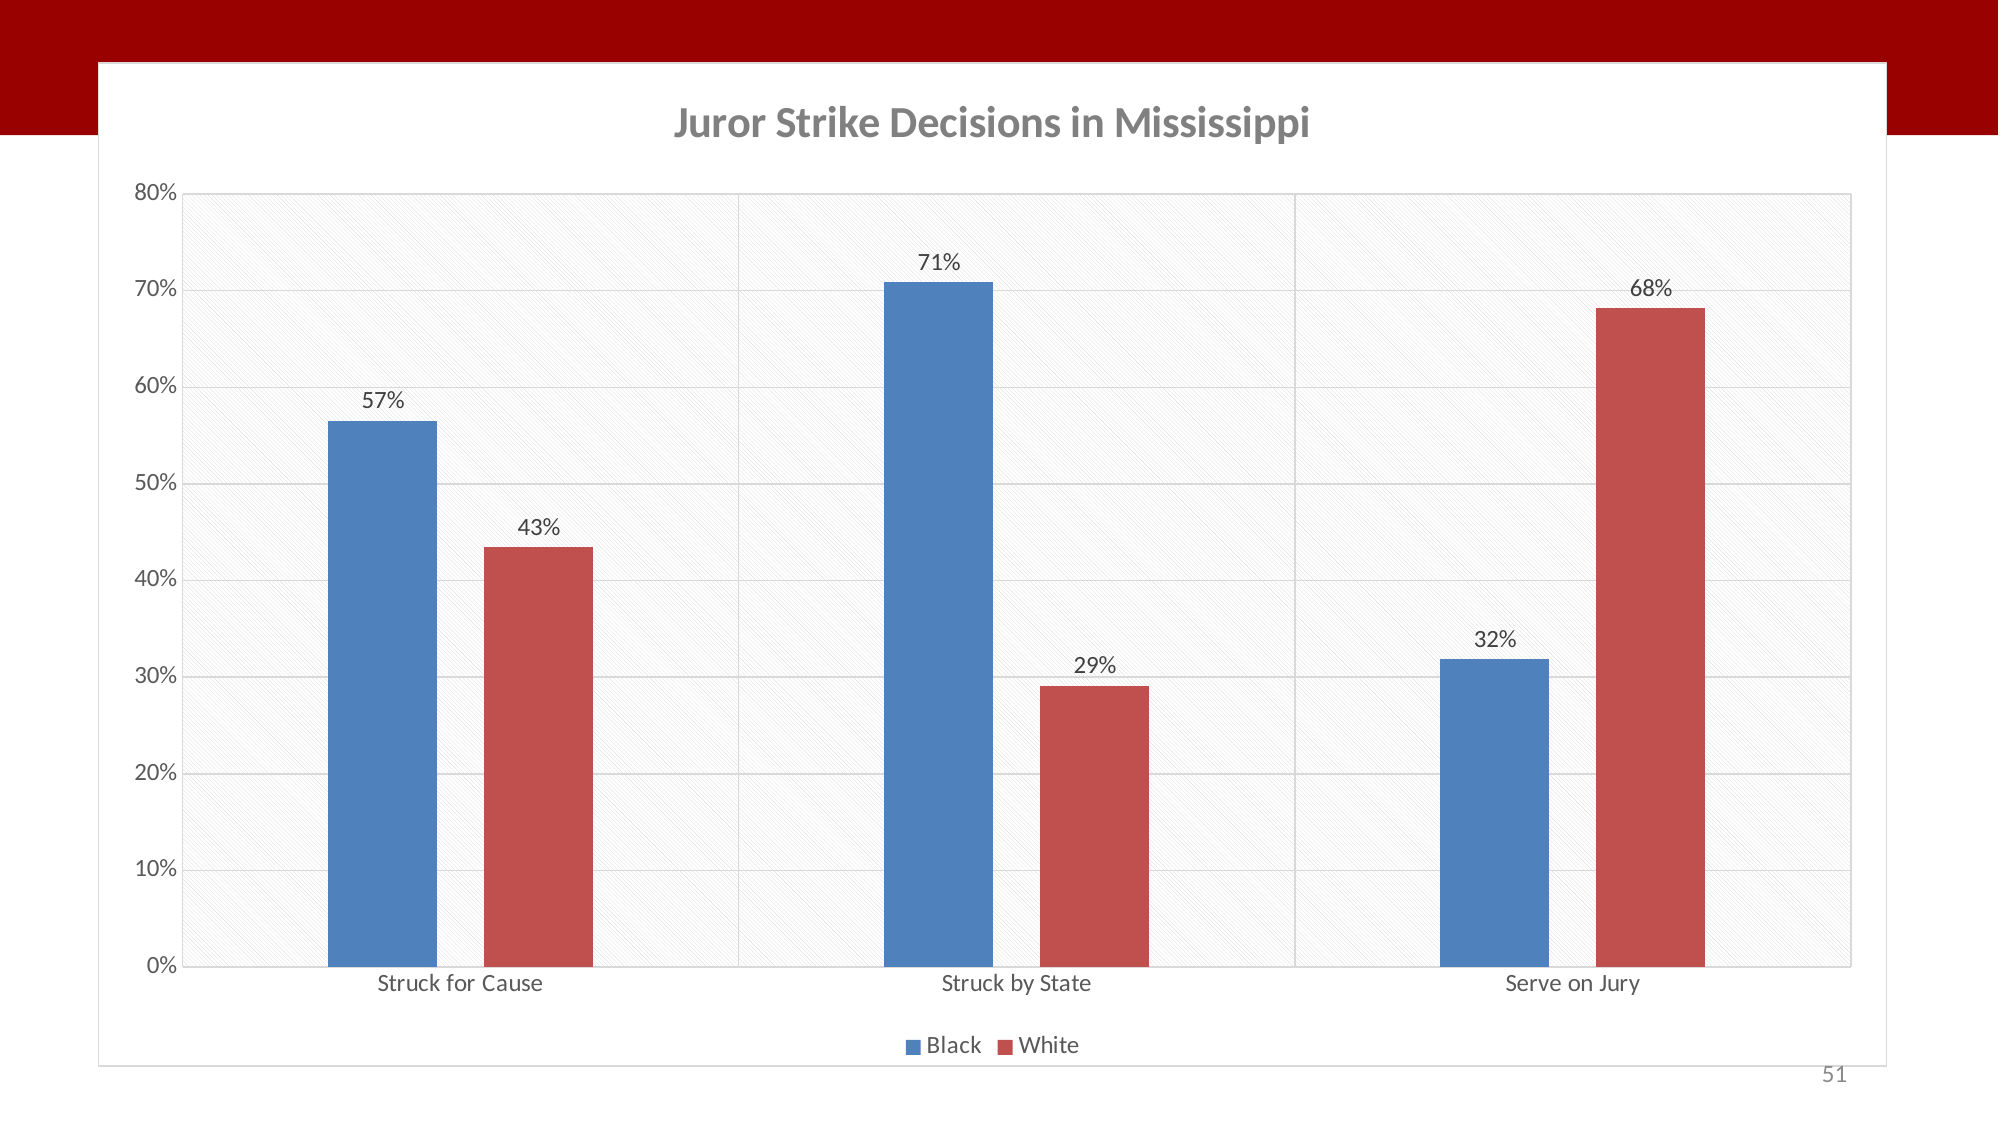

### Chart: Juror Strike Decisions in Mississippi

| Category | Black | White |
|---|---|---|
| Struck for Cause | 0.5655737704918032 | 0.4344262295081967 |
| Struck by State | 0.7089494163424125 | 0.29105058365758757 |
| Serve on Jury | 0.31844029244516653 | 0.6815597075548334 |
51